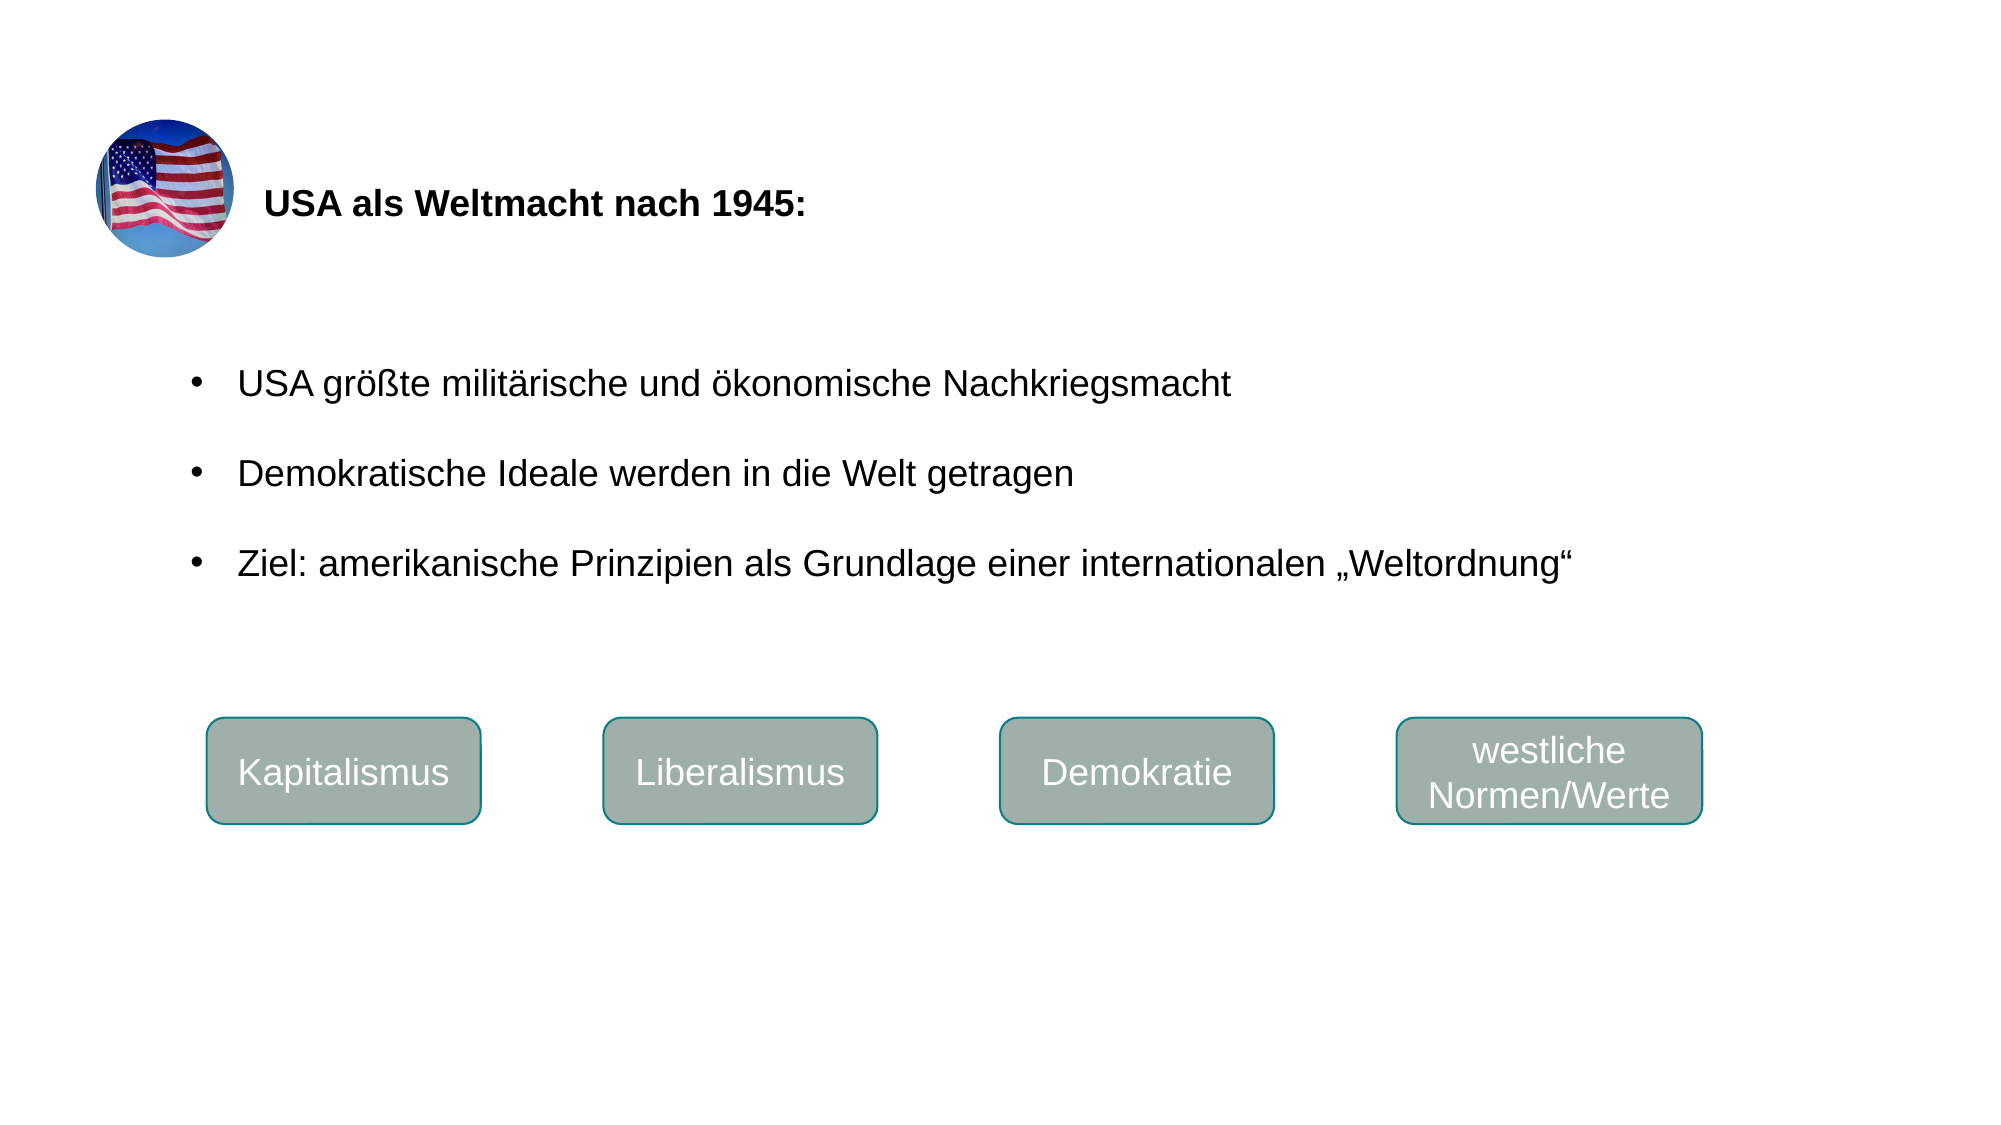

USA als Weltmacht nach 1945:

USA größte militärische und ökonomische Nachkriegsmacht
Demokratische Ideale werden in die Welt getragen
Ziel: amerikanische Prinzipien als Grundlage einer internationalen „Weltordnung“

Kapitalismus
Liberalismus
Demokratie
westliche Normen/Werte